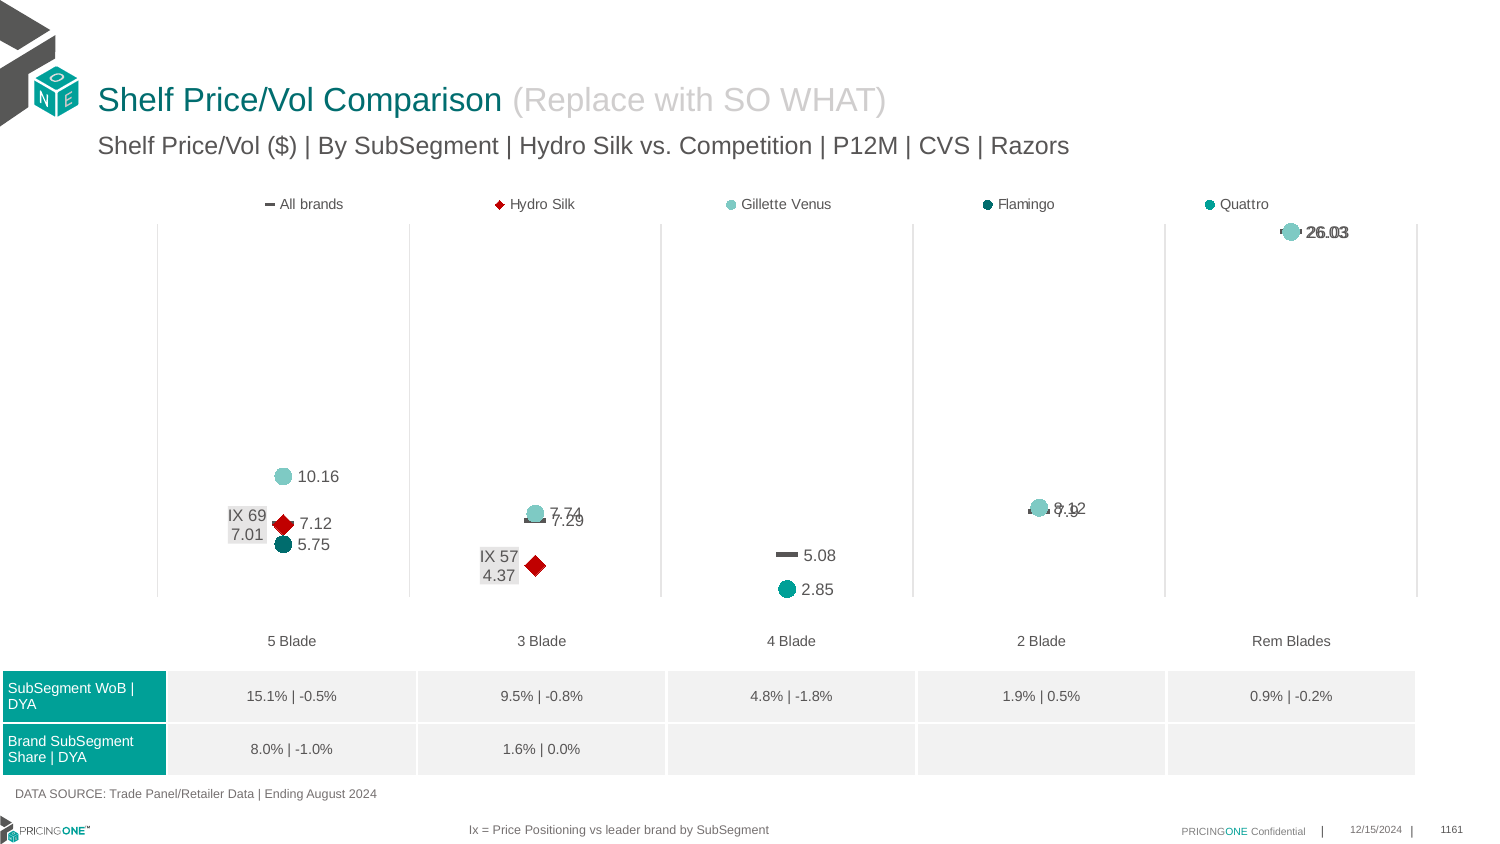

# Shelf Price/Vol Comparison (Replace with SO WHAT)
Shelf Price/Vol ($) | By SubSegment | Hydro Silk vs. Competition | P12M | CVS | Razors

### Chart

| Category | All brands | Hydro Silk | Gillette Venus | Flamingo | Quattro |
|---|---|---|---|---|---|
| IX 69 | 7.12 | 7.01 | 10.16 | 5.75 | None |
| IX 57 | 7.29 | 4.37 | 7.74 | None | None |
| None | 5.08 | None | None | None | 2.85 |
| None | 7.9 | None | 8.12 | None | None |
| None | 26.03 | None | 26.03 | None | None |
|  | 5 Blade | 3 Blade | 4 Blade | 2 Blade | Rem Blades |
| --- | --- | --- | --- | --- | --- |
| SubSegment WoB | DYA | 15.1% | -0.5% | 9.5% | -0.8% | 4.8% | -1.8% | 1.9% | 0.5% | 0.9% | -0.2% |
| Brand SubSegment Share | DYA | 8.0% | -1.0% | 1.6% | 0.0% |  |  |  |
DATA SOURCE: Trade Panel/Retailer Data | Ending August 2024
Ix = Price Positioning vs leader brand by SubSegment
12/15/2024
1161